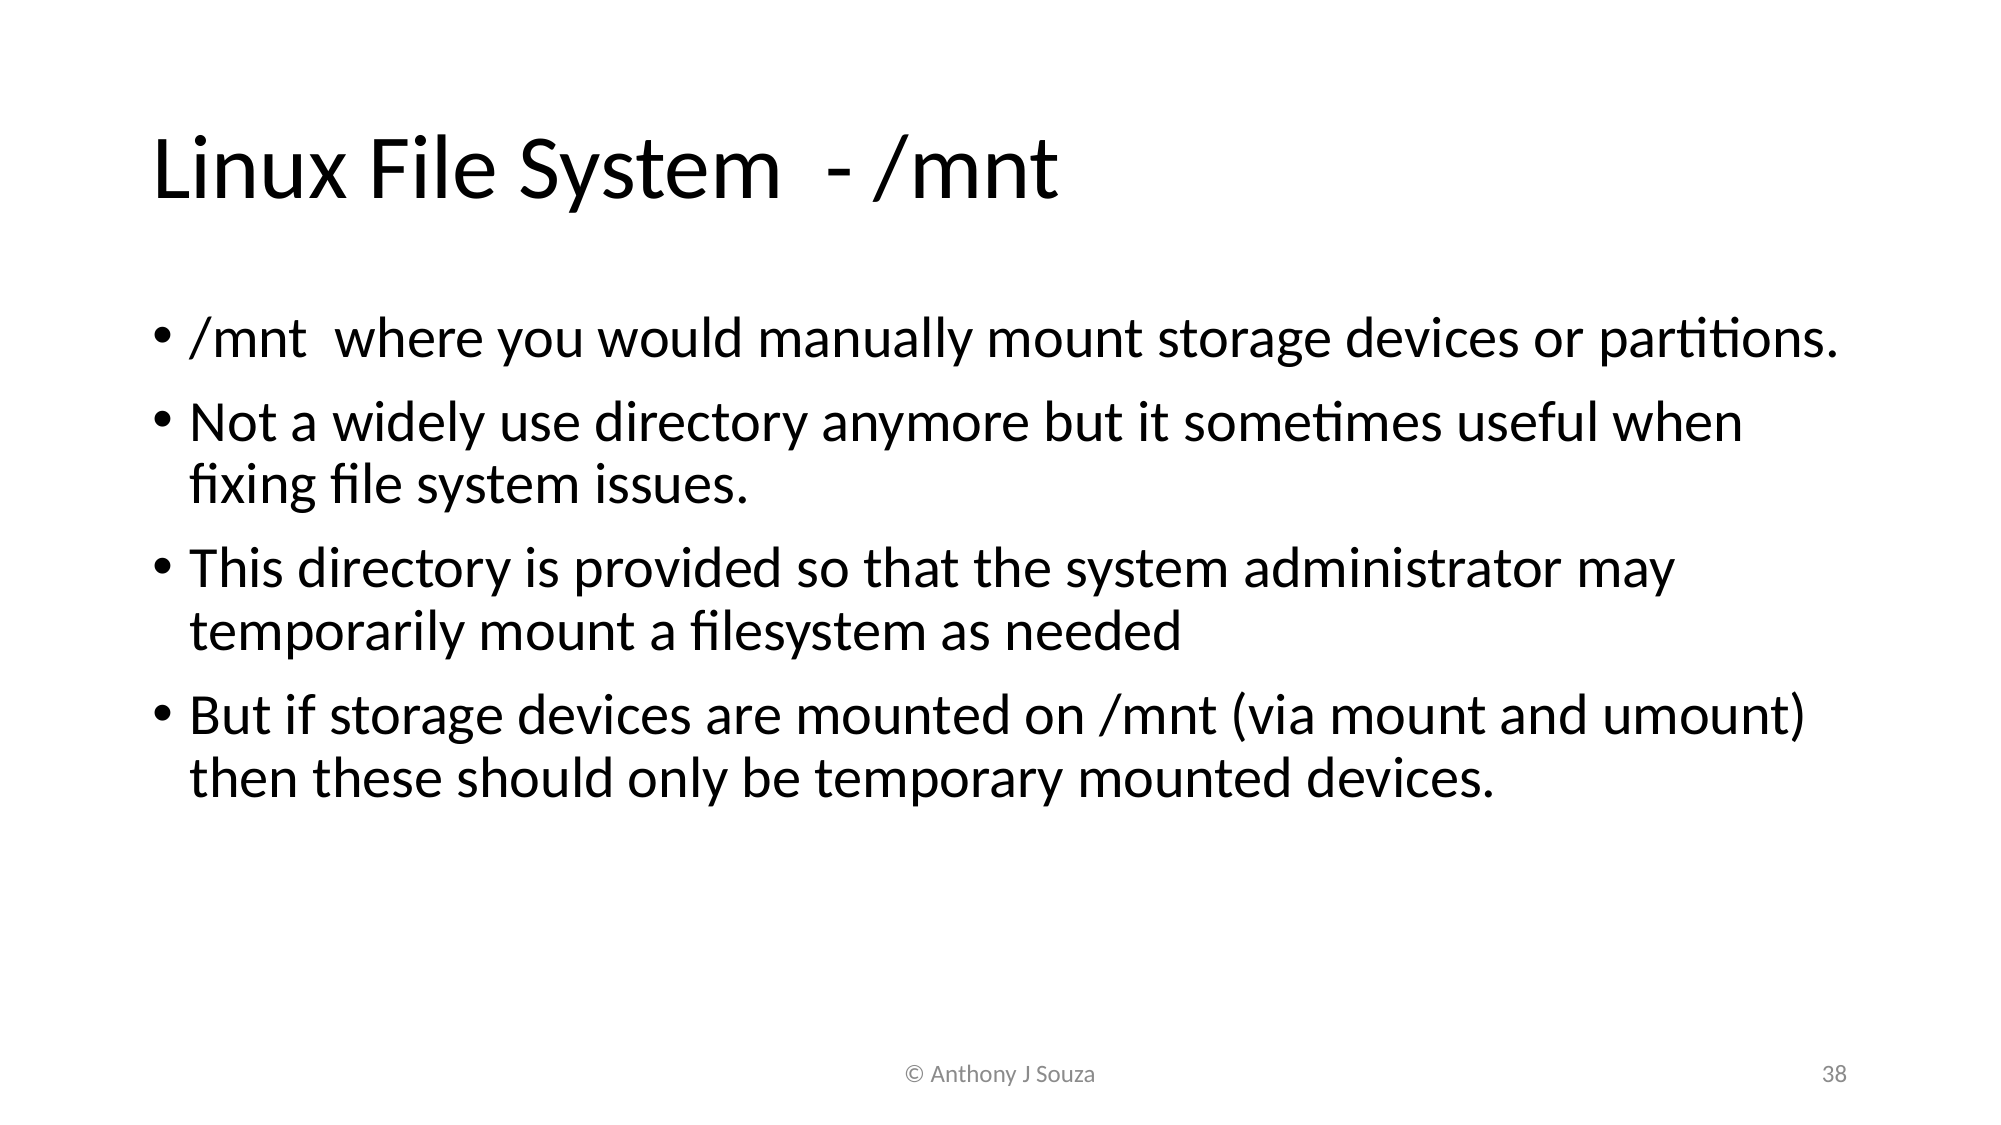

# Linux File System  - /mnt
/mnt  where you would manually mount storage devices or partitions.
Not a widely use directory anymore but it sometimes useful when fixing file system issues.
This directory is provided so that the system administrator may temporarily mount a filesystem as needed
But if storage devices are mounted on /mnt (via mount and umount) then these should only be temporary mounted devices.
© Anthony J Souza
38